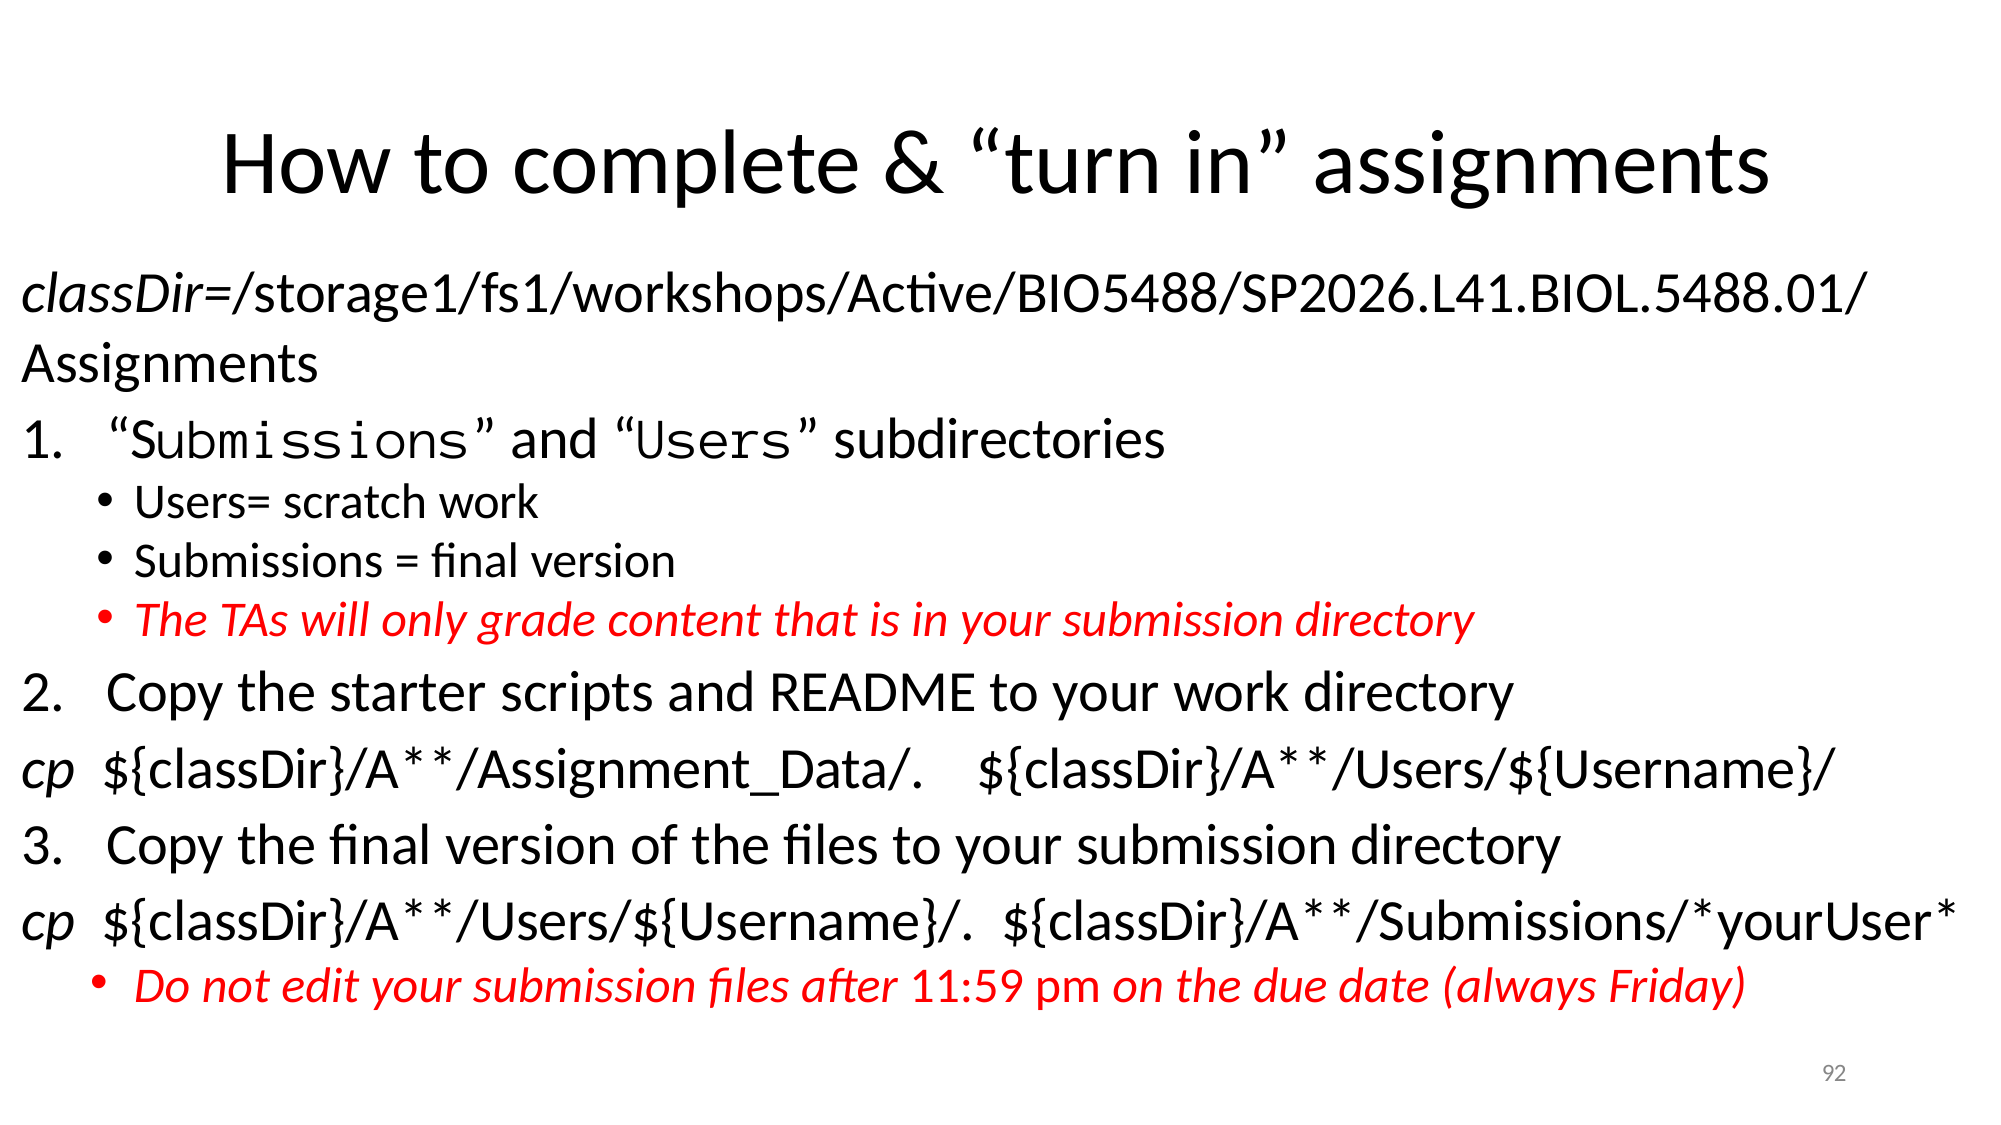

# How to complete & “turn in” assignments
classDir=/storage1/fs1/workshops/Active/BIO5488/SP2026.L41.BIOL.5488.01/Assignments
“Submissions” and “Users” subdirectories
Users= scratch work
Submissions = final version
The TAs will only grade content that is in your submission directory
Copy the starter scripts and README to your work directory
cp  ${classDir}/A**/Assignment_Data/.    ${classDir}/A**/Users/${Username}/
Copy the final version of the files to your submission directory
cp  ${classDir}/A**/Users/${Username}/.  ${classDir}/A**/Submissions/*yourUser*
Do not edit your submission files after 11:59 pm on the due date (always Friday)
92